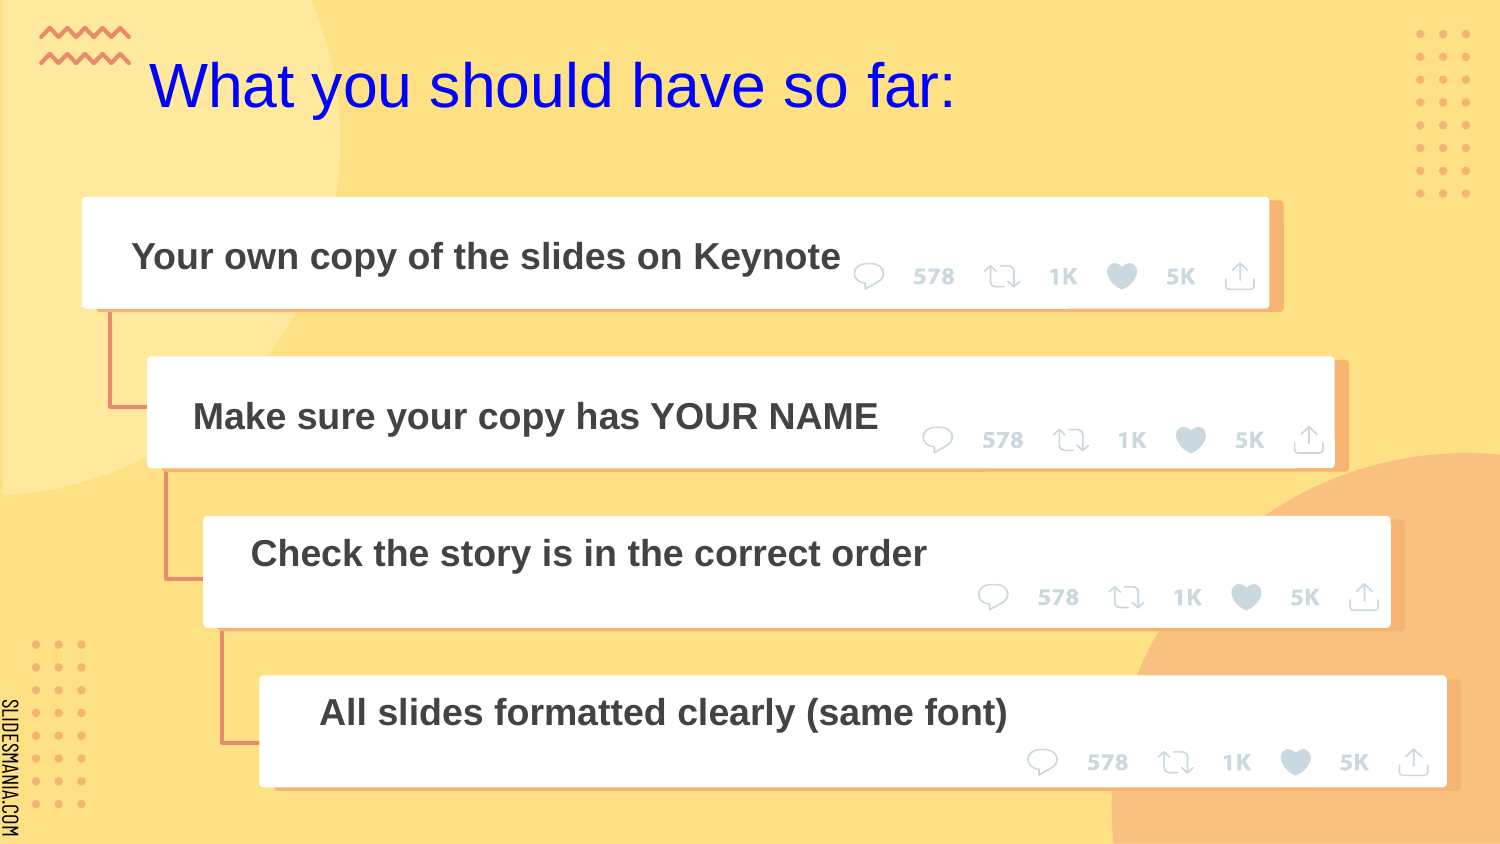

# What you should have so far:
Your own copy of the slides on Keynote
Make sure your copy has YOUR NAME
Check the story is in the correct order

All slides formatted clearly (same font)